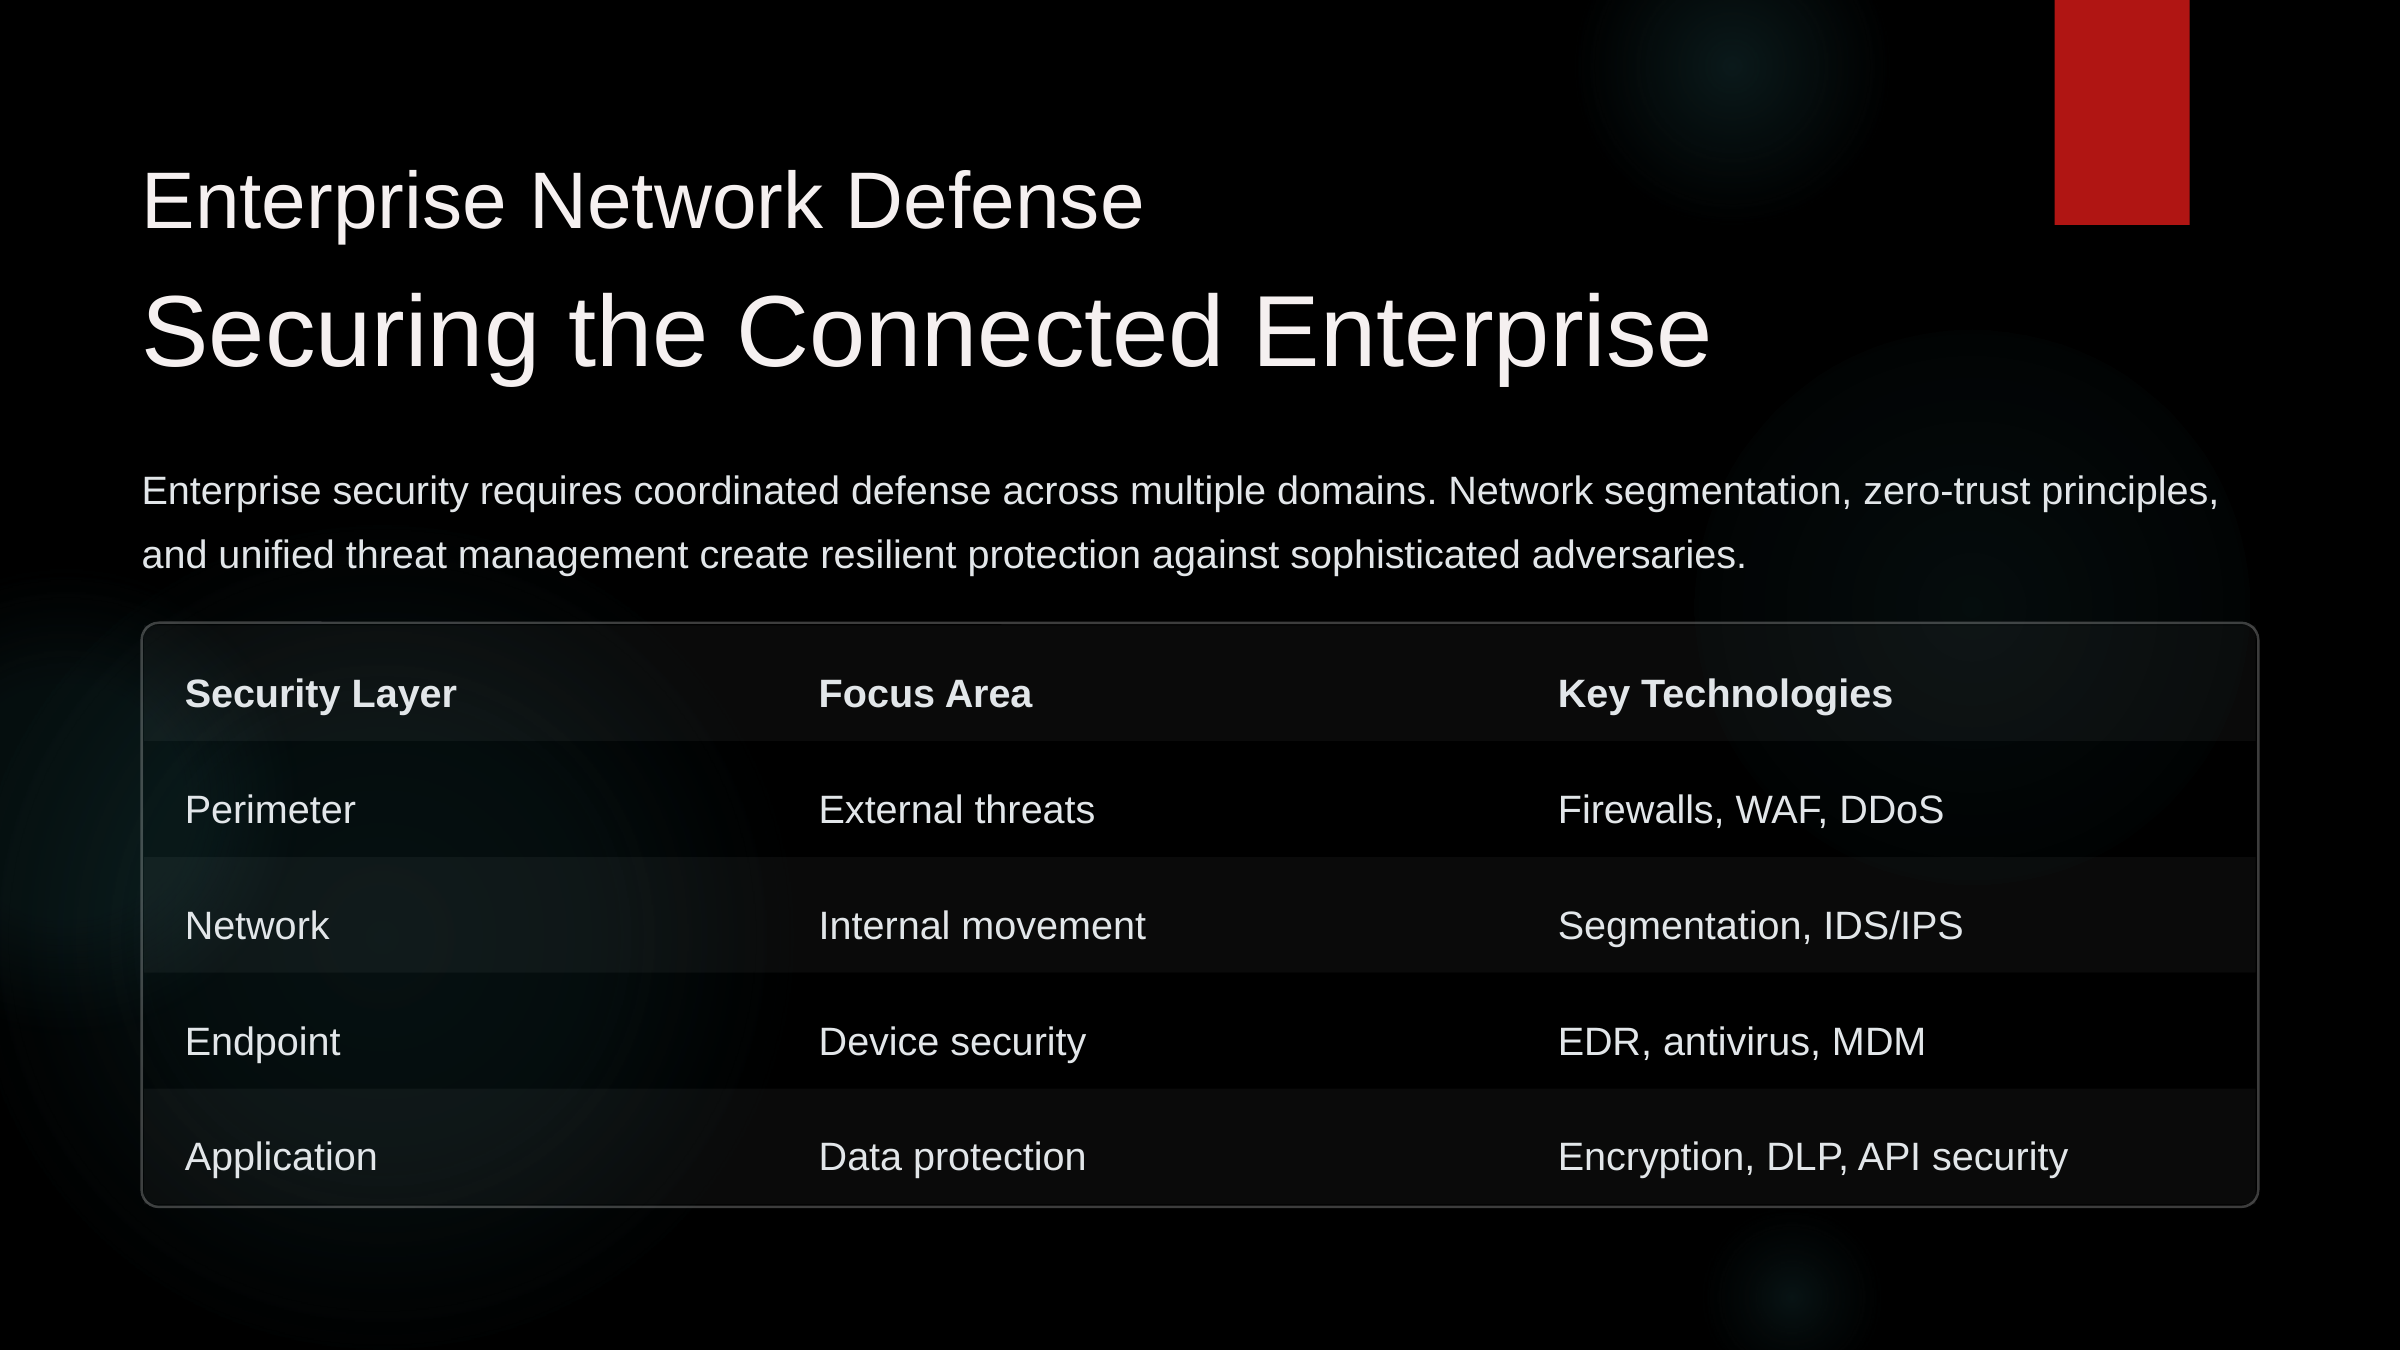

Enterprise Network Defense
Securing the Connected Enterprise
Enterprise security requires coordinated defense across multiple domains. Network segmentation, zero-trust principles, and unified threat management create resilient protection against sophisticated adversaries.

Security Layer
Focus Area
Key Technologies

Perimeter
External threats
Firewalls, WAF, DDoS

Network
Internal movement
Segmentation, IDS/IPS

Endpoint
Device security
EDR, antivirus, MDM

Application
Data protection
Encryption, DLP, API security